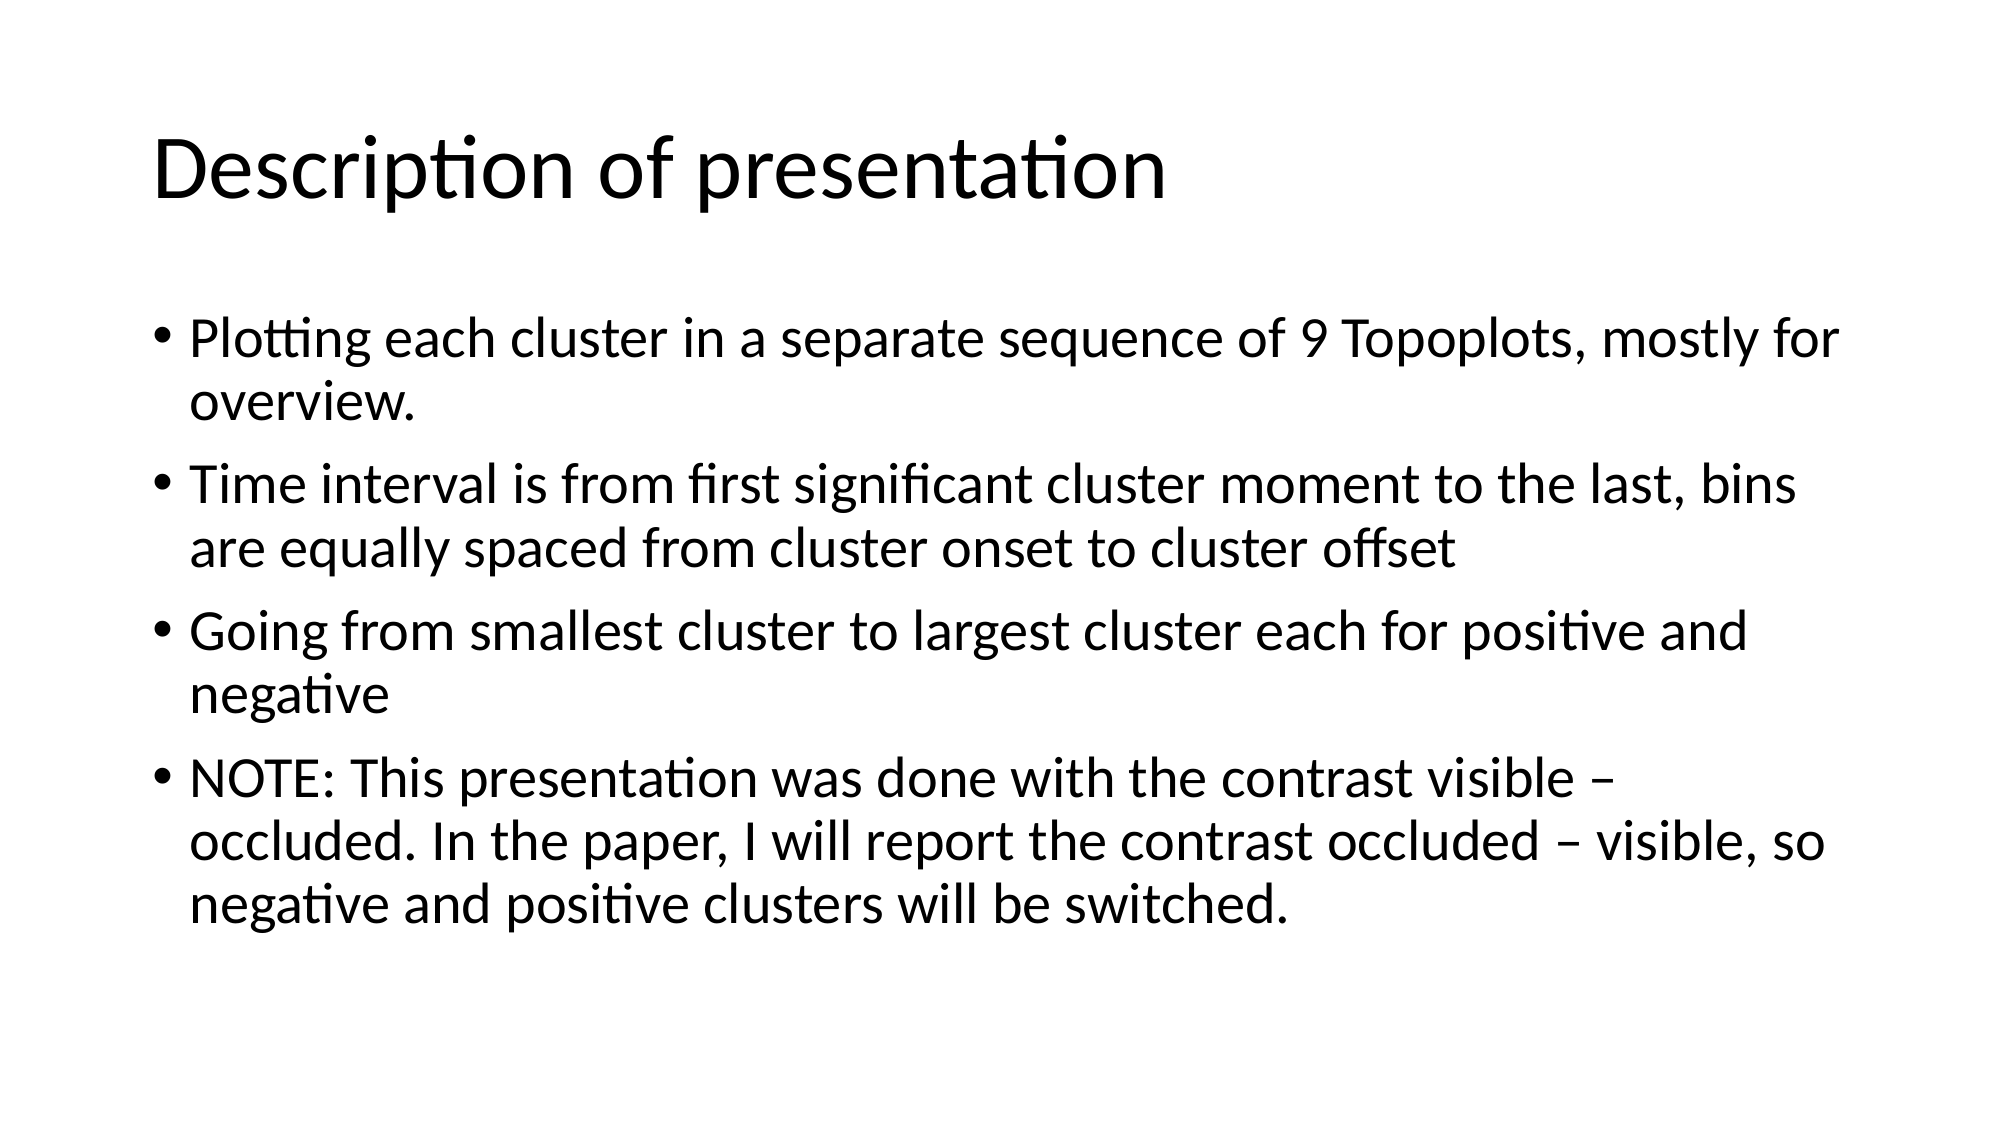

# Description of presentation
Plotting each cluster in a separate sequence of 9 Topoplots, mostly for overview.
Time interval is from first significant cluster moment to the last, bins are equally spaced from cluster onset to cluster offset
Going from smallest cluster to largest cluster each for positive and negative
NOTE: This presentation was done with the contrast visible – occluded. In the paper, I will report the contrast occluded – visible, so negative and positive clusters will be switched.